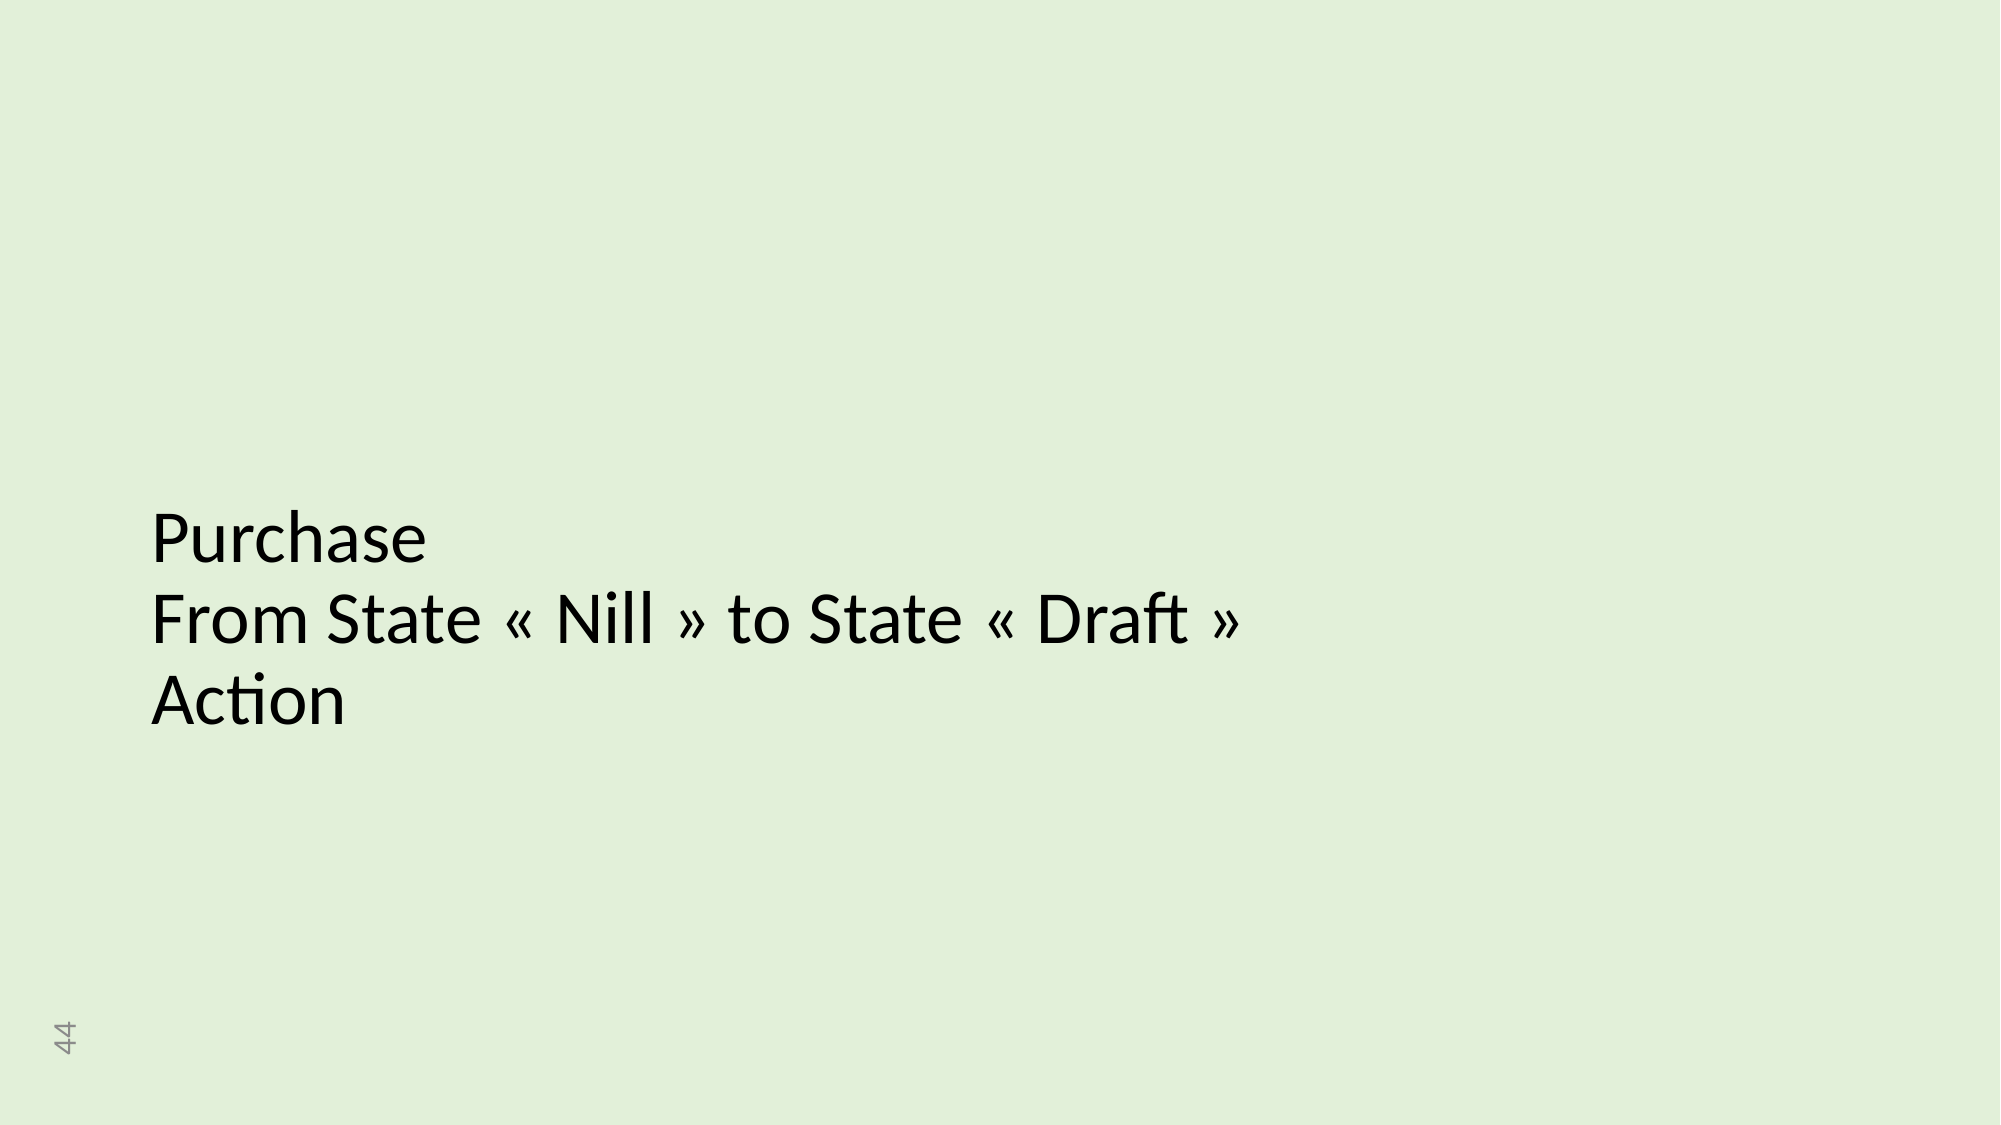

# Purchase From State « Nill » to State « Draft » Action

44